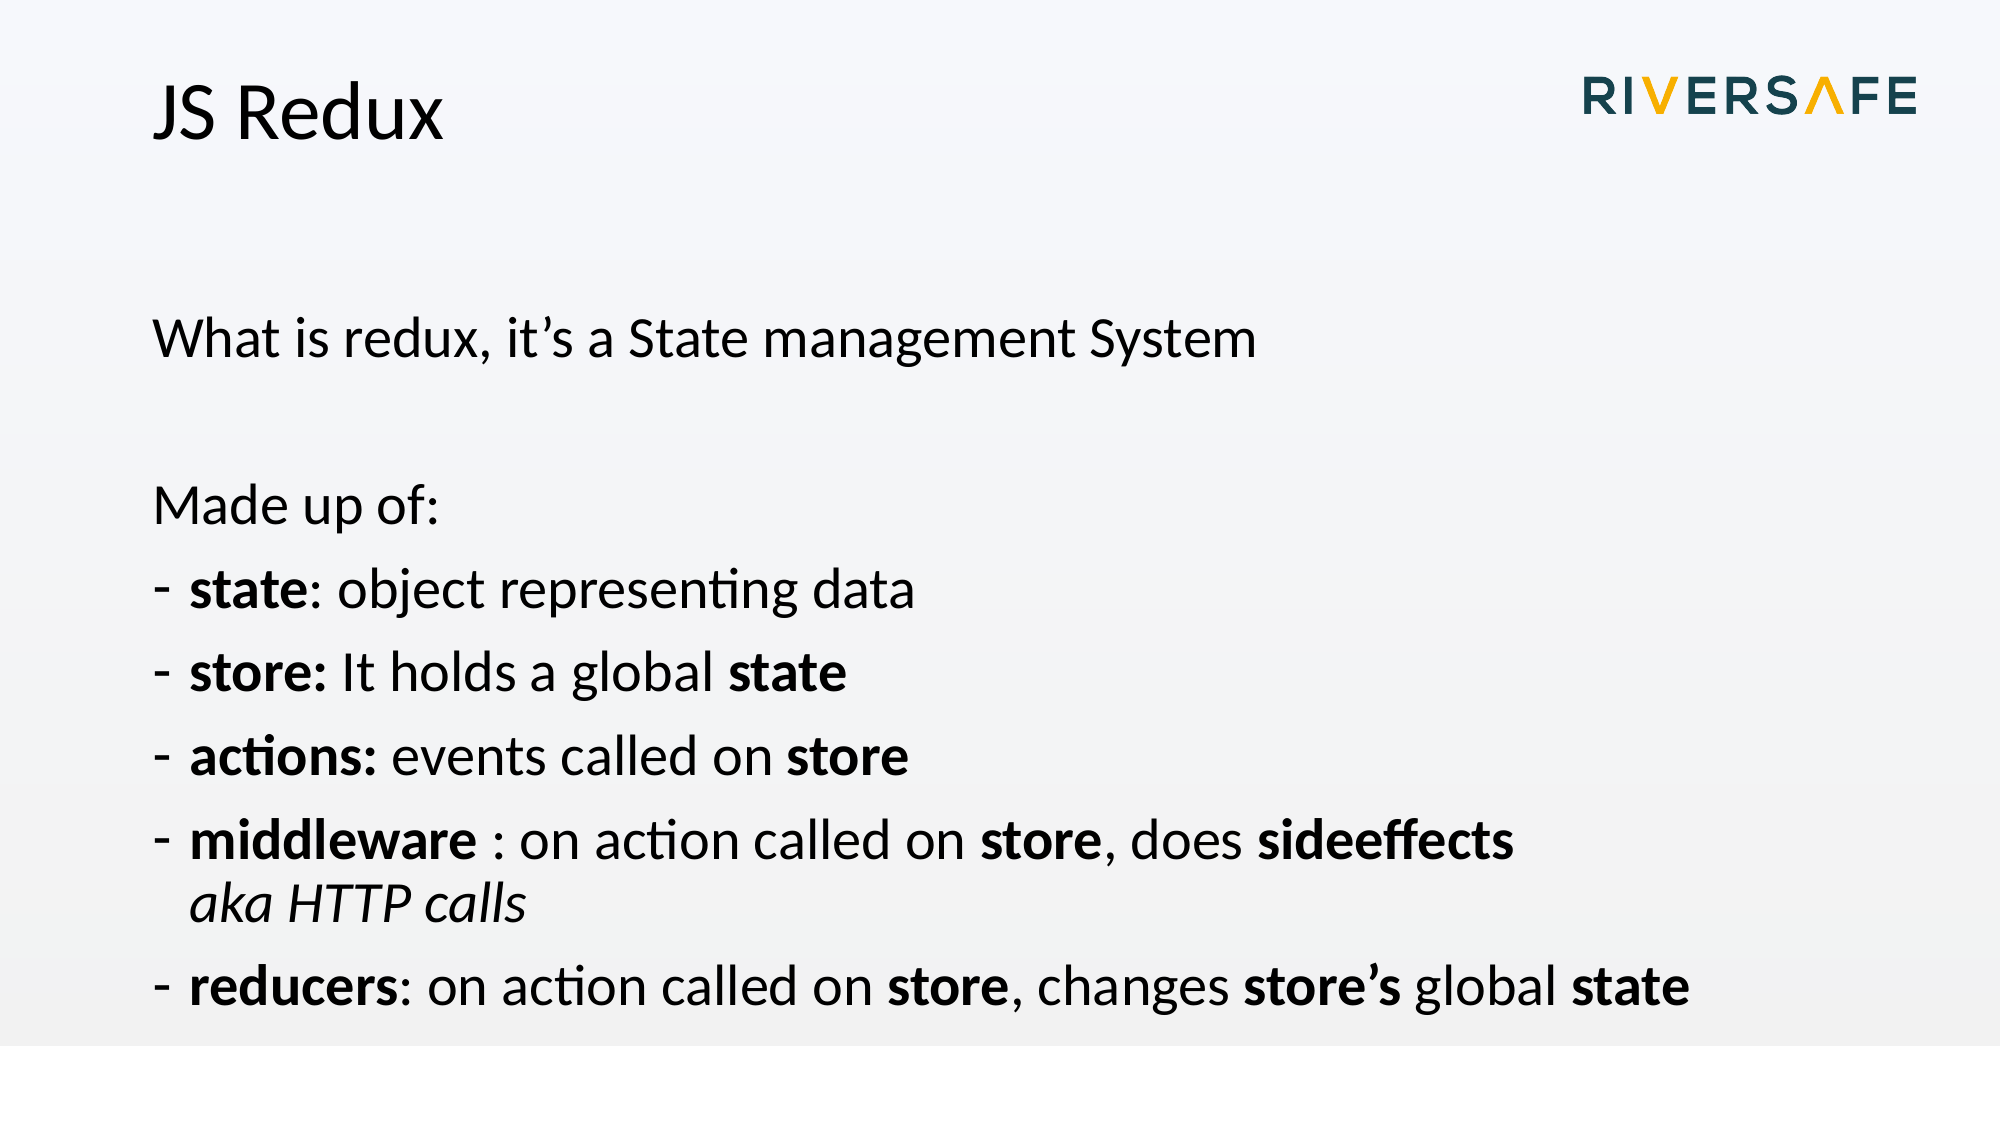

# JS Redux
What is redux, it’s a State management System

Made up of:
state: object representing data
store: It holds a global state
actions: events called on store
middleware : on action called on store, does sideeffects
aka HTTP calls
reducers: on action called on store, changes store’s global state